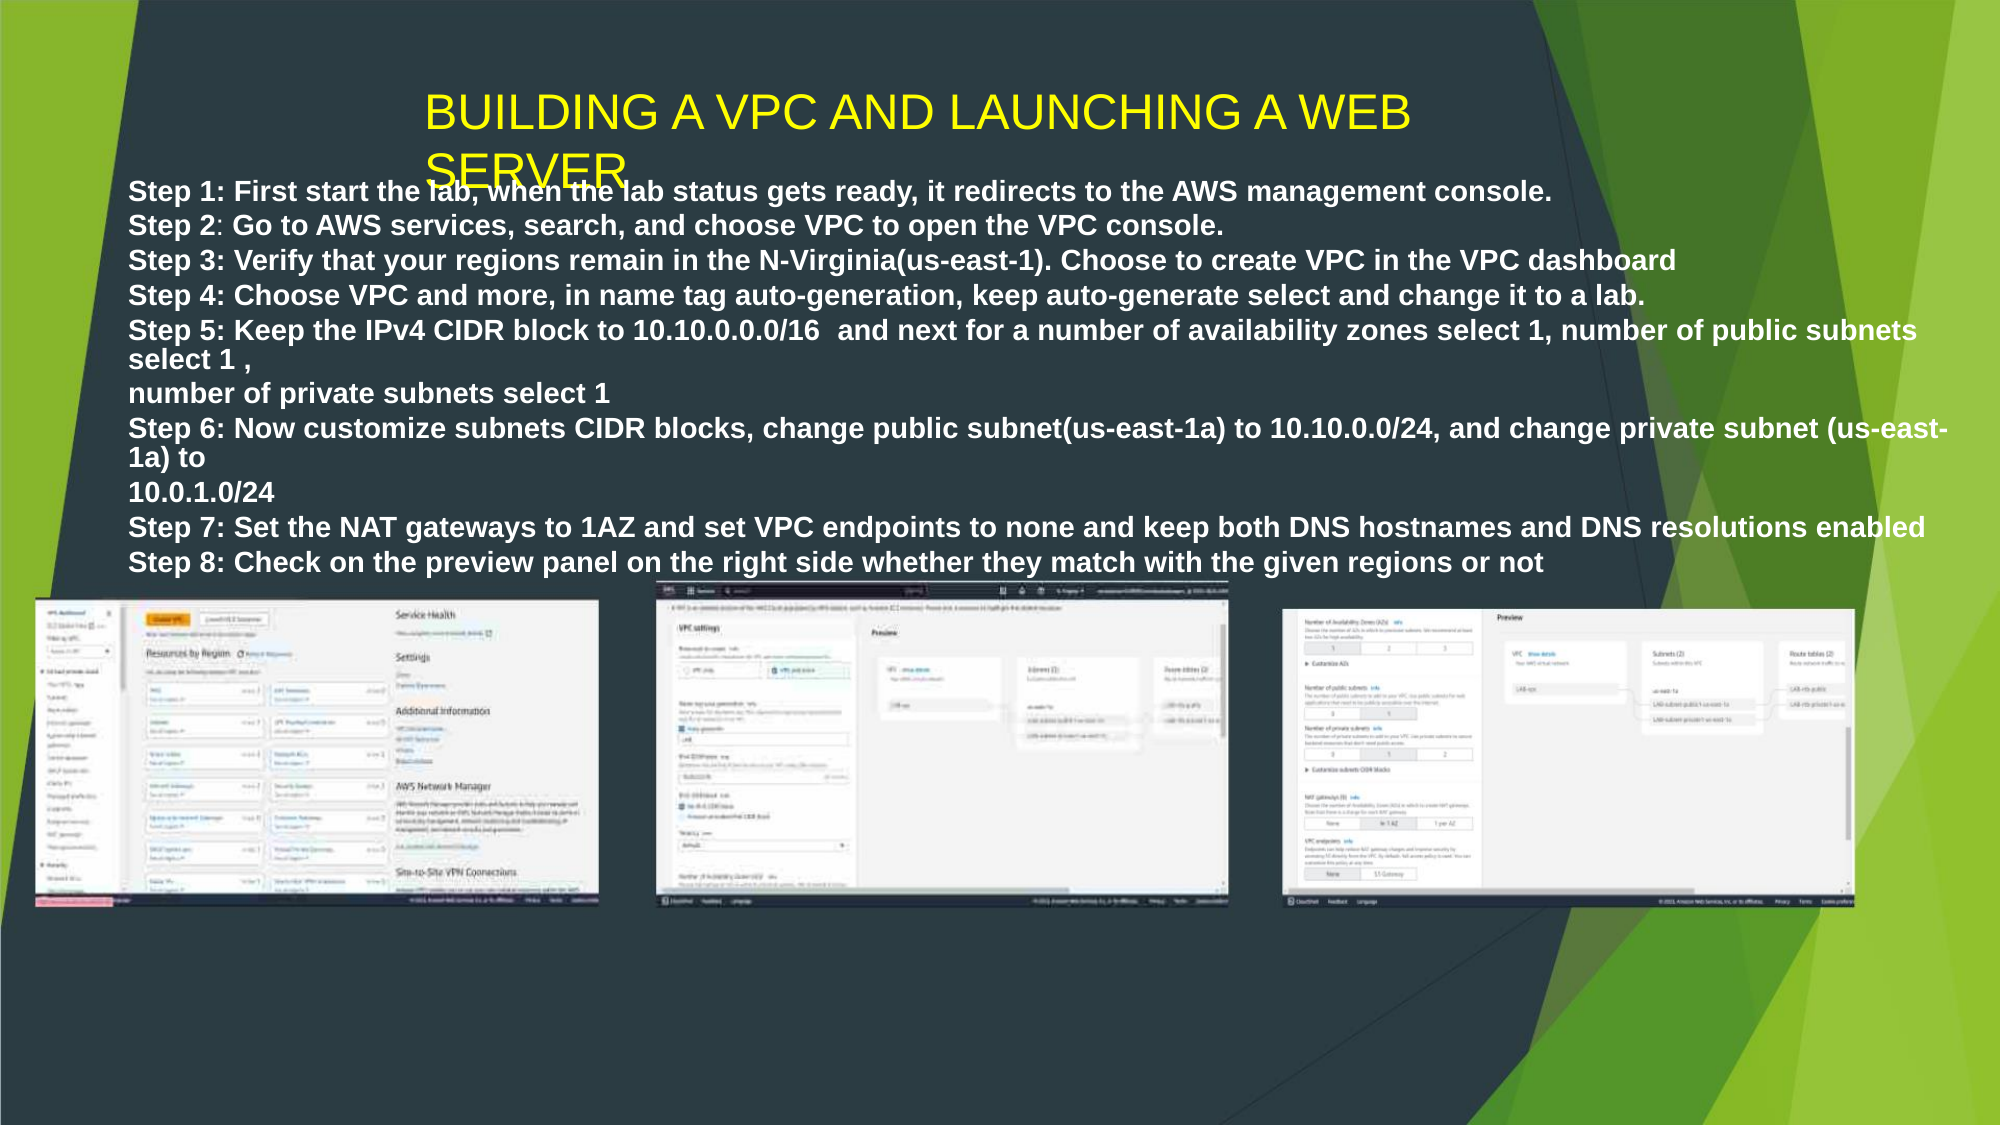

BUILDING A VPC AND LAUNCHING A WEB SERVER
Step 1: First start the lab, when the lab status gets ready, it redirects to the AWS management console.
Step 2: Go to AWS services, search, and choose VPC to open the VPC console.
Step 3: Verify that your regions remain in the N-Virginia(us-east-1). Choose to create VPC in the VPC dashboard
Step 4: Choose VPC and more, in name tag auto-generation, keep auto-generate select and change it to a lab.
Step 5: Keep the IPv4 CIDR block to 10.10.0.0.0/16 and next for a number of availability zones select 1, number of public subnets select 1 ,
number of private subnets select 1
Step 6: Now customize subnets CIDR blocks, change public subnet(us-east-1a) to 10.10.0.0/24, and change private subnet (us-east-1a) to
10.0.1.0/24
Step 7: Set the NAT gateways to 1AZ and set VPC endpoints to none and keep both DNS hostnames and DNS resolutions enabled
Step 8: Check on the preview panel on the right side whether they match with the given regions or not